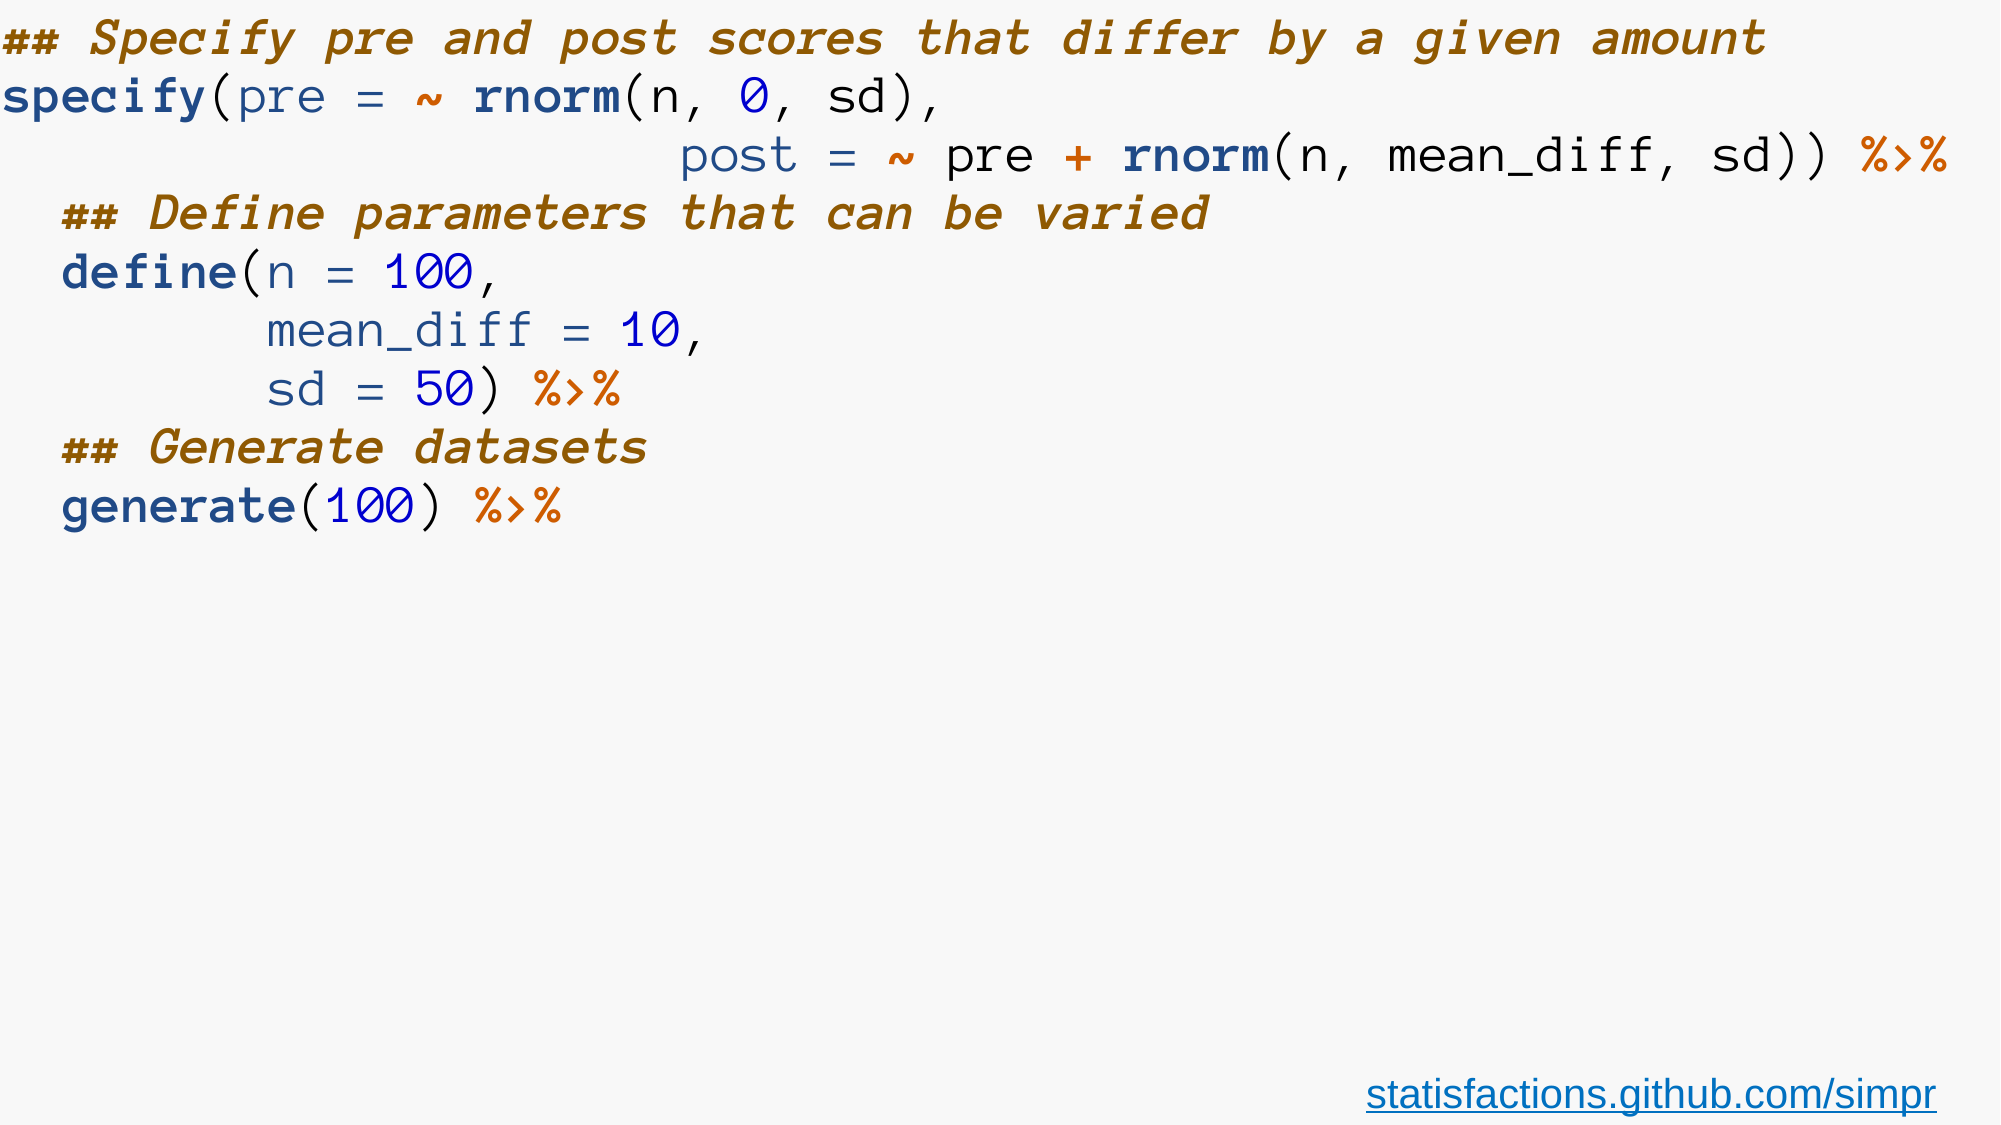

## Specify pre and post scores that differ by a given amount specify(pre = ~ rnorm(n, 0, sd), post = ~ pre + rnorm(n, mean_diff, sd)) %>% ## Define parameters that can be varied define(n = 100, mean_diff = 10, sd = 50) %>% ## Generate datasets generate(100) %>%
statisfactions.github.com/simpr